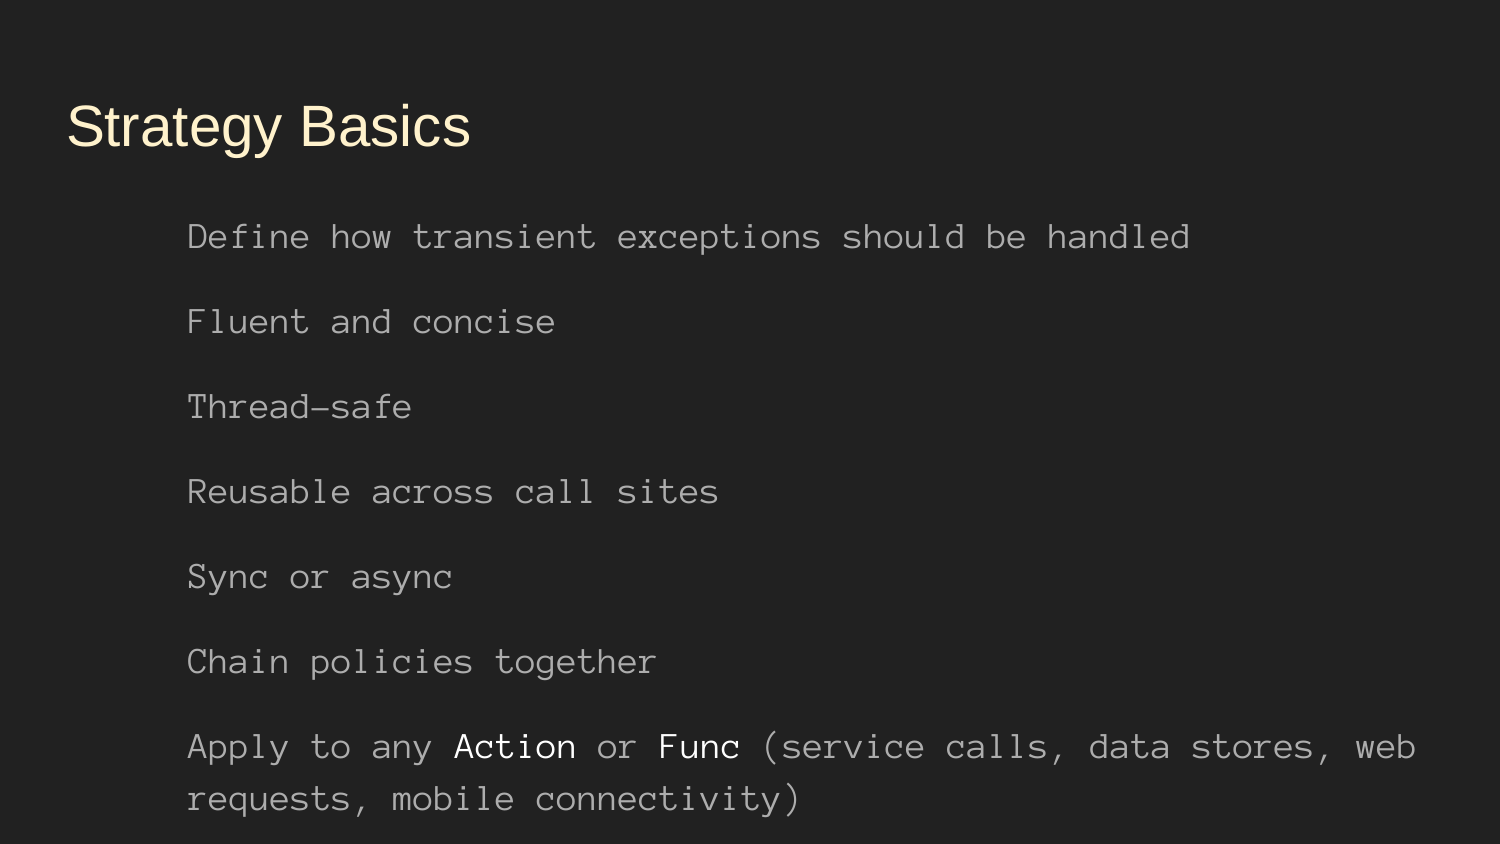

# Strategy Basics

Define how transient exceptions should be handled
Fluent and concise
Thread-safe
Reusable across call sites
Sync or async
Chain policies together
Apply to any Action or Func (service calls, data stores, web requests, mobile connectivity)